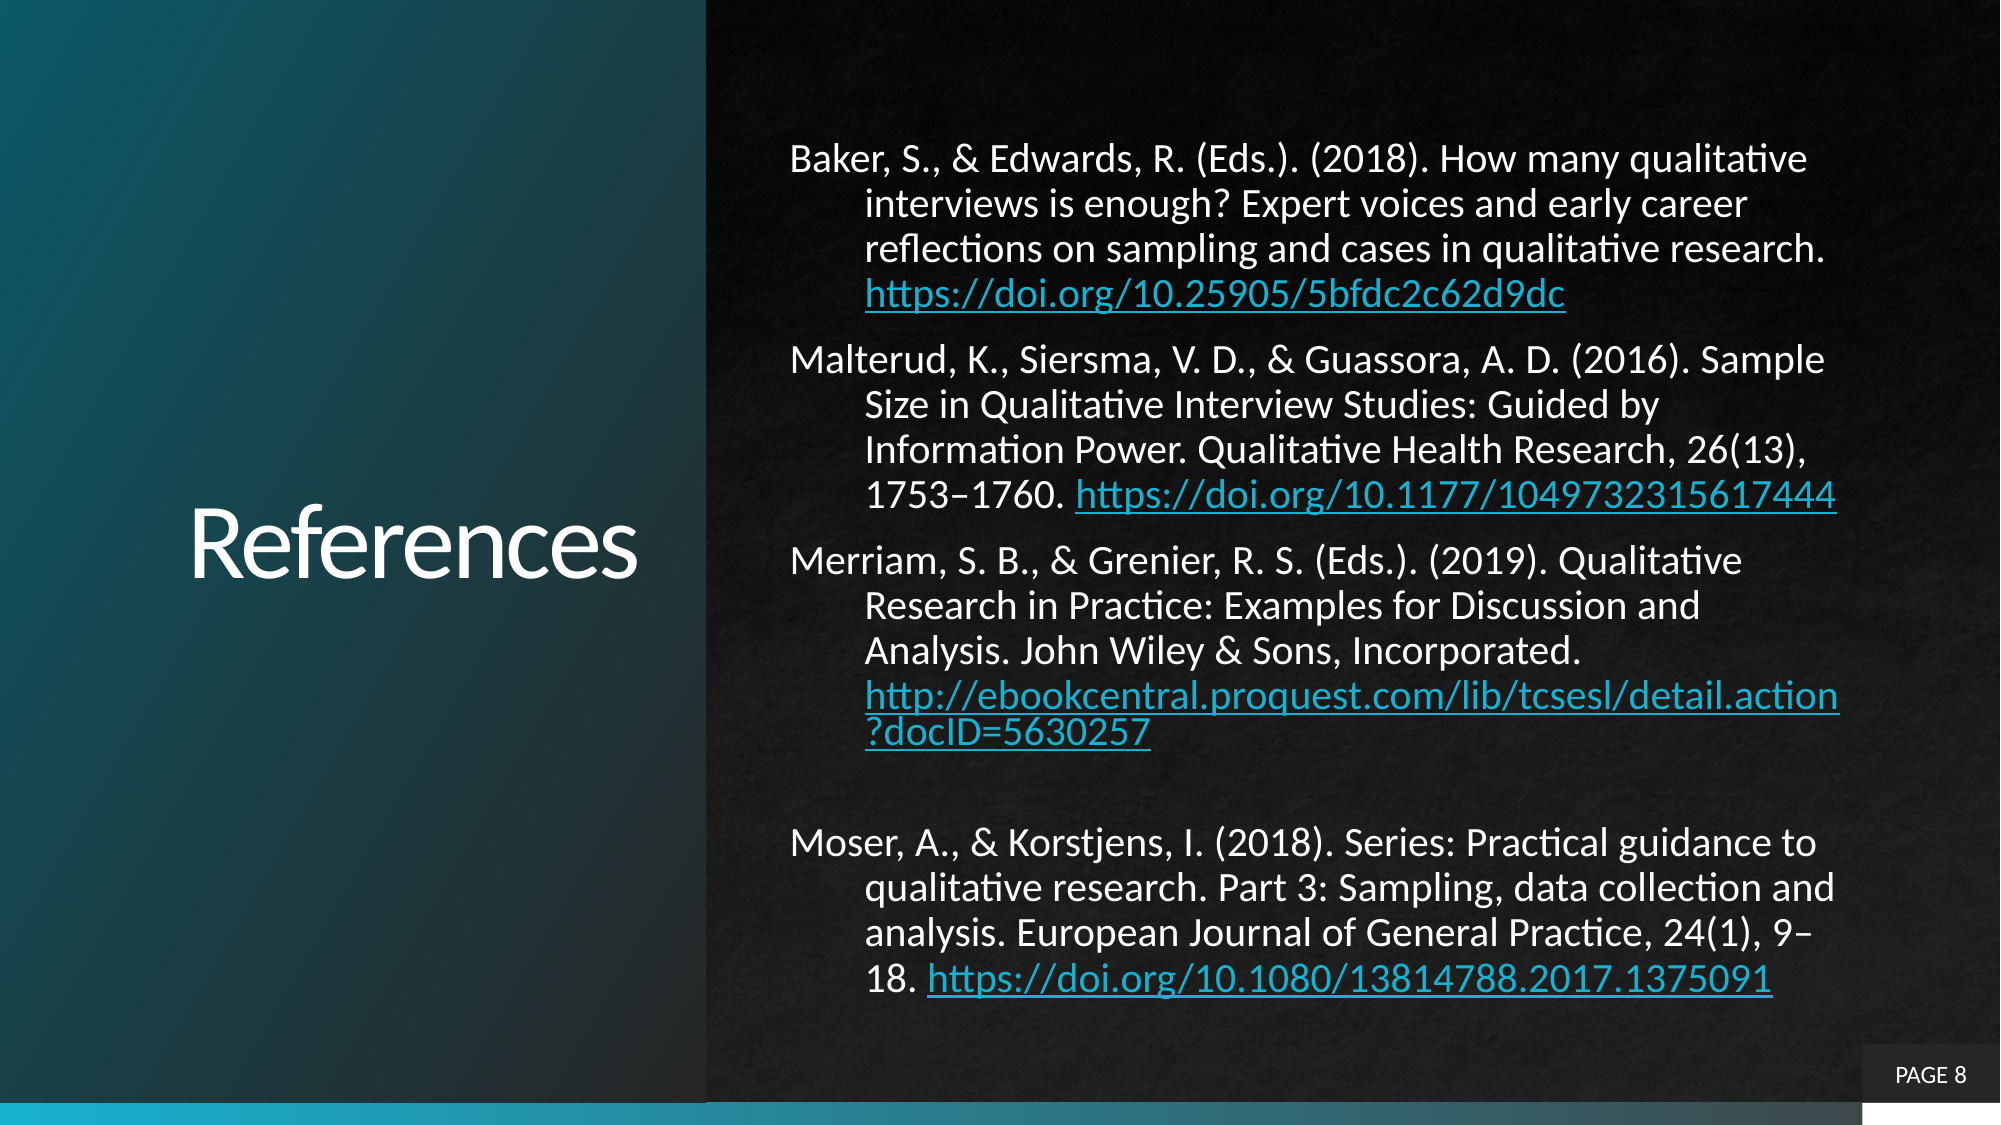

# References
Baker, S., & Edwards, R. (Eds.). (2018). How many qualitative interviews is enough? Expert voices and early career reflections on sampling and cases in qualitative research. https://doi.org/10.25905/5bfdc2c62d9dc
Malterud, K., Siersma, V. D., & Guassora, A. D. (2016). Sample Size in Qualitative Interview Studies: Guided by Information Power. Qualitative Health Research, 26(13), 1753–1760. https://doi.org/10.1177/1049732315617444
Merriam, S. B., & Grenier, R. S. (Eds.). (2019). Qualitative Research in Practice: Examples for Discussion and Analysis. John Wiley & Sons, Incorporated. http://ebookcentral.proquest.com/lib/tcsesl/detail.action?docID=5630257
Moser, A., & Korstjens, I. (2018). Series: Practical guidance to qualitative research. Part 3: Sampling, data collection and analysis. European Journal of General Practice, 24(1), 9–18. https://doi.org/10.1080/13814788.2017.1375091
PAGE 8